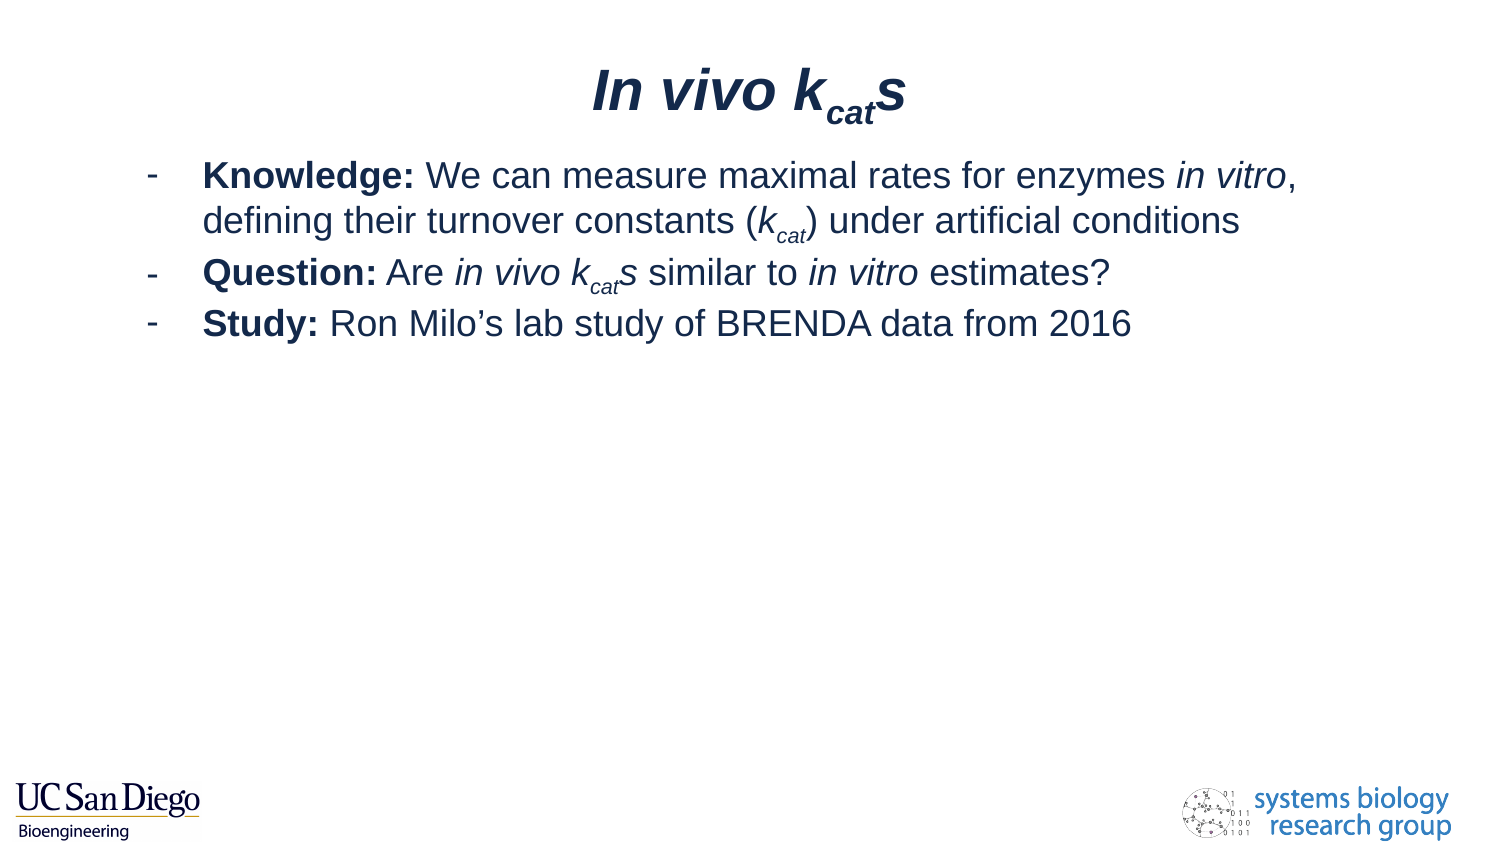

# In vivo kcats
Knowledge: We can measure maximal rates for enzymes in vitro, defining their turnover constants (kcat) under artificial conditions
Question: Are in vivo kcats similar to in vitro estimates?
Study: Ron Milo’s lab study of BRENDA data from 2016